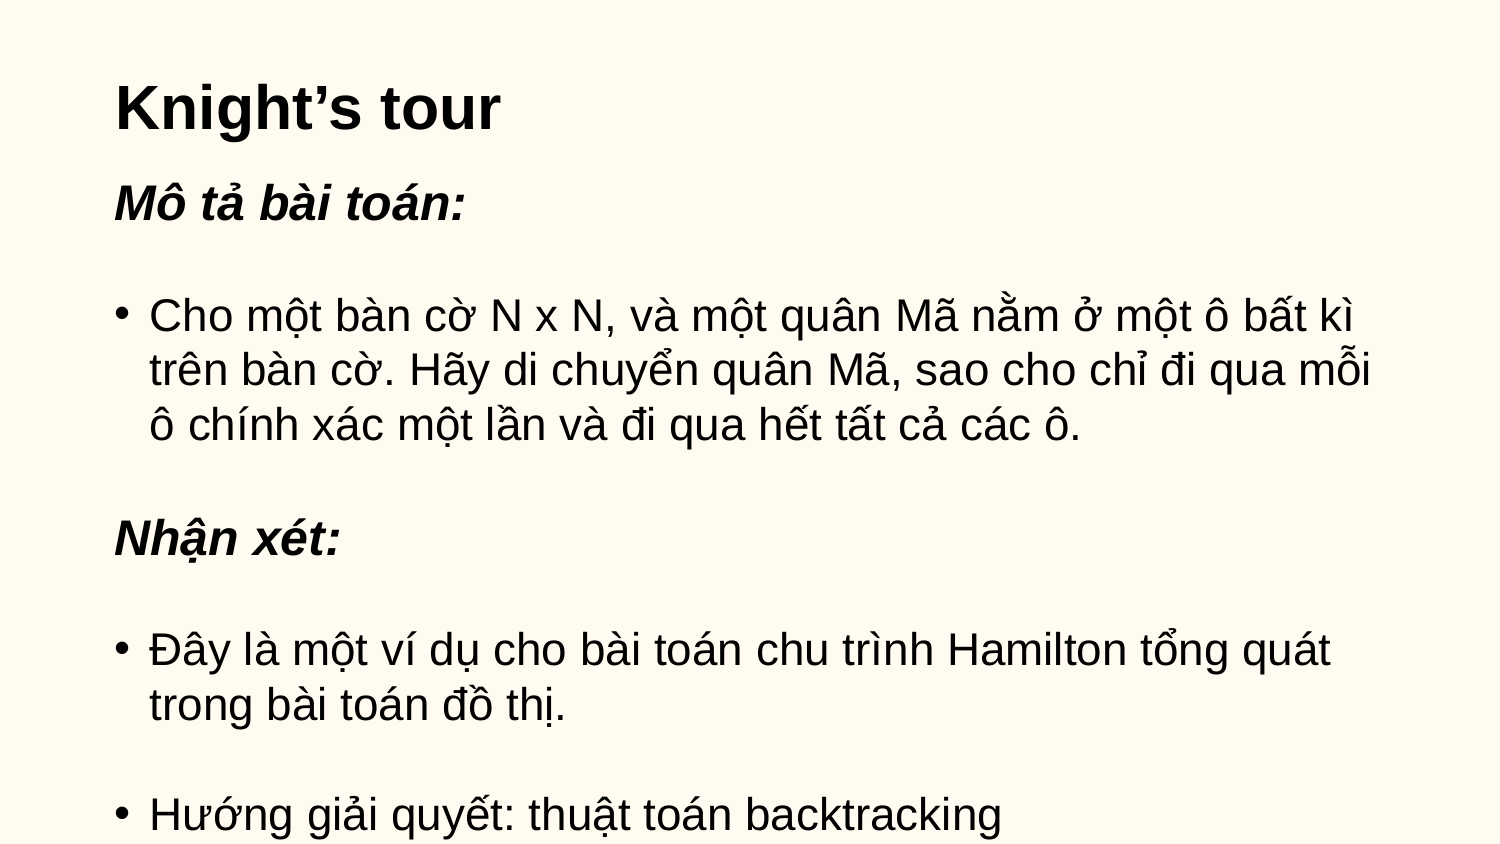

# Knight’s tour
Mô tả bài toán:

Cho một bàn cờ N x N, và một quân Mã nằm ở một ô bất kì trên bàn cờ. Hãy di chuyển quân Mã, sao cho chỉ đi qua mỗi ô chính xác một lần và đi qua hết tất cả các ô.

Nhận xét:

Đây là một ví dụ cho bài toán chu trình Hamilton tổng quát trong bài toán đồ thị.

Hướng giải quyết: thuật toán backtracking